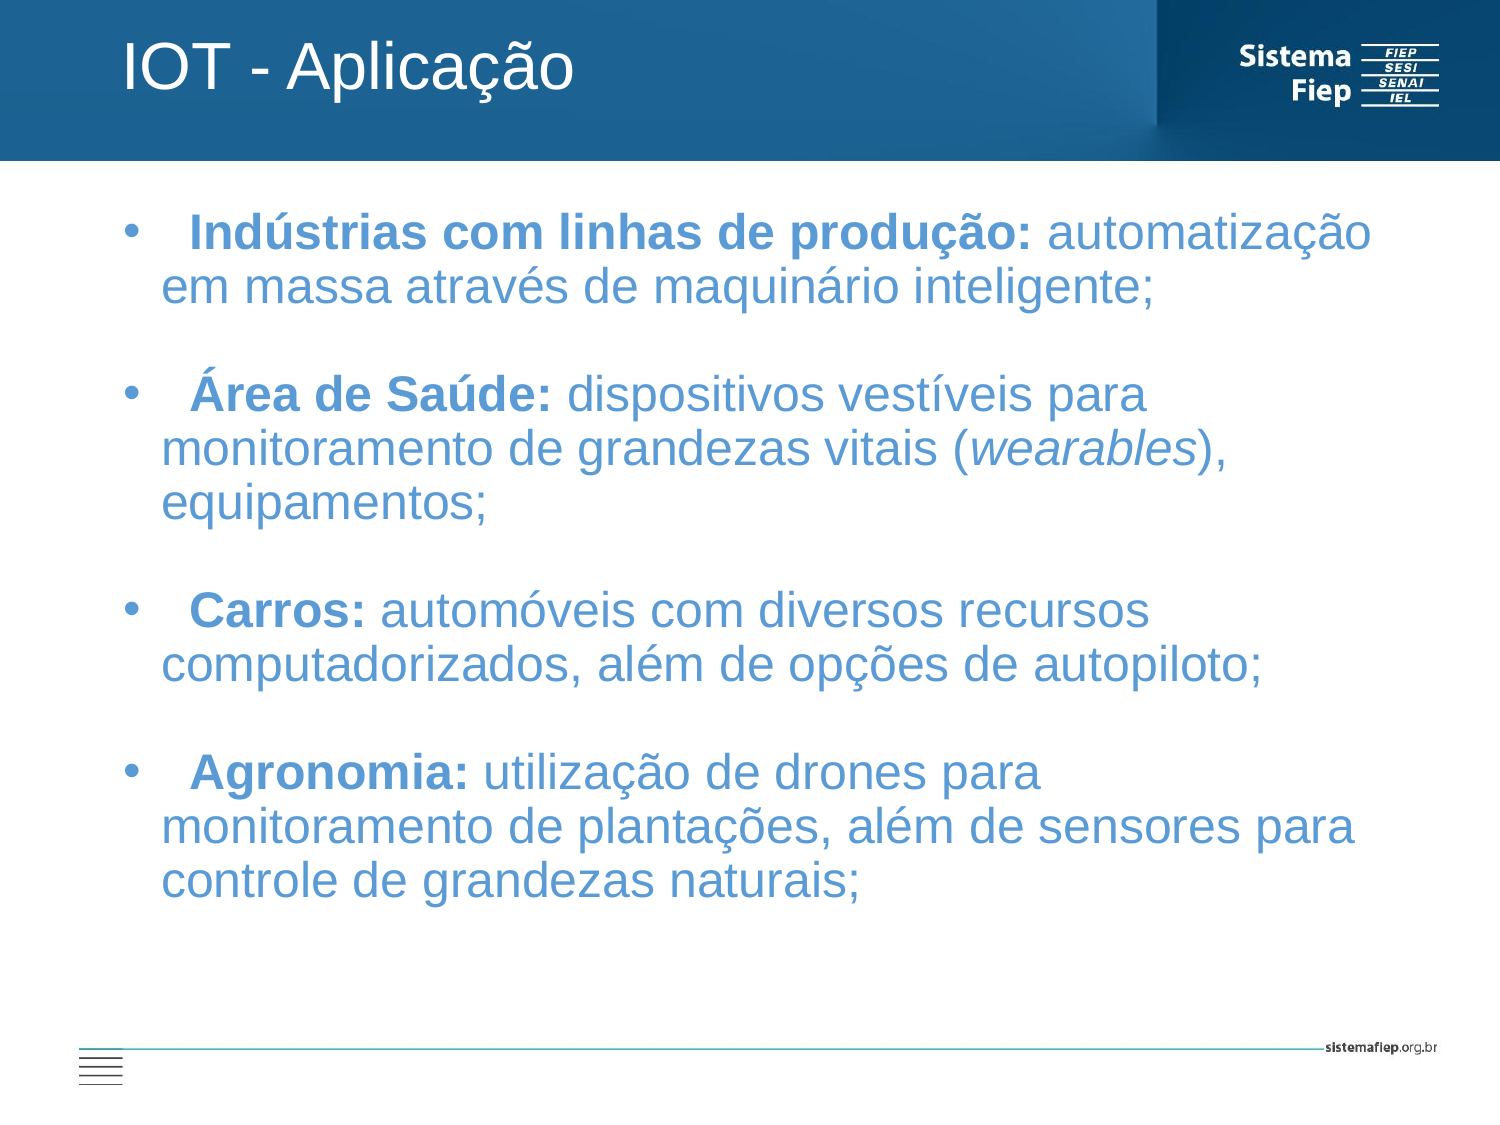

IOT - Aplicação
  Indústrias com linhas de produção: automatização em massa através de maquinário inteligente;

  Área de Saúde: dispositivos vestíveis para monitoramento de grandezas vitais (wearables), equipamentos;

  Carros: automóveis com diversos recursos computadorizados, além de opções de autopiloto;

  Agronomia: utilização de drones para monitoramento de plantações, além de sensores para controle de grandezas naturais;

AT